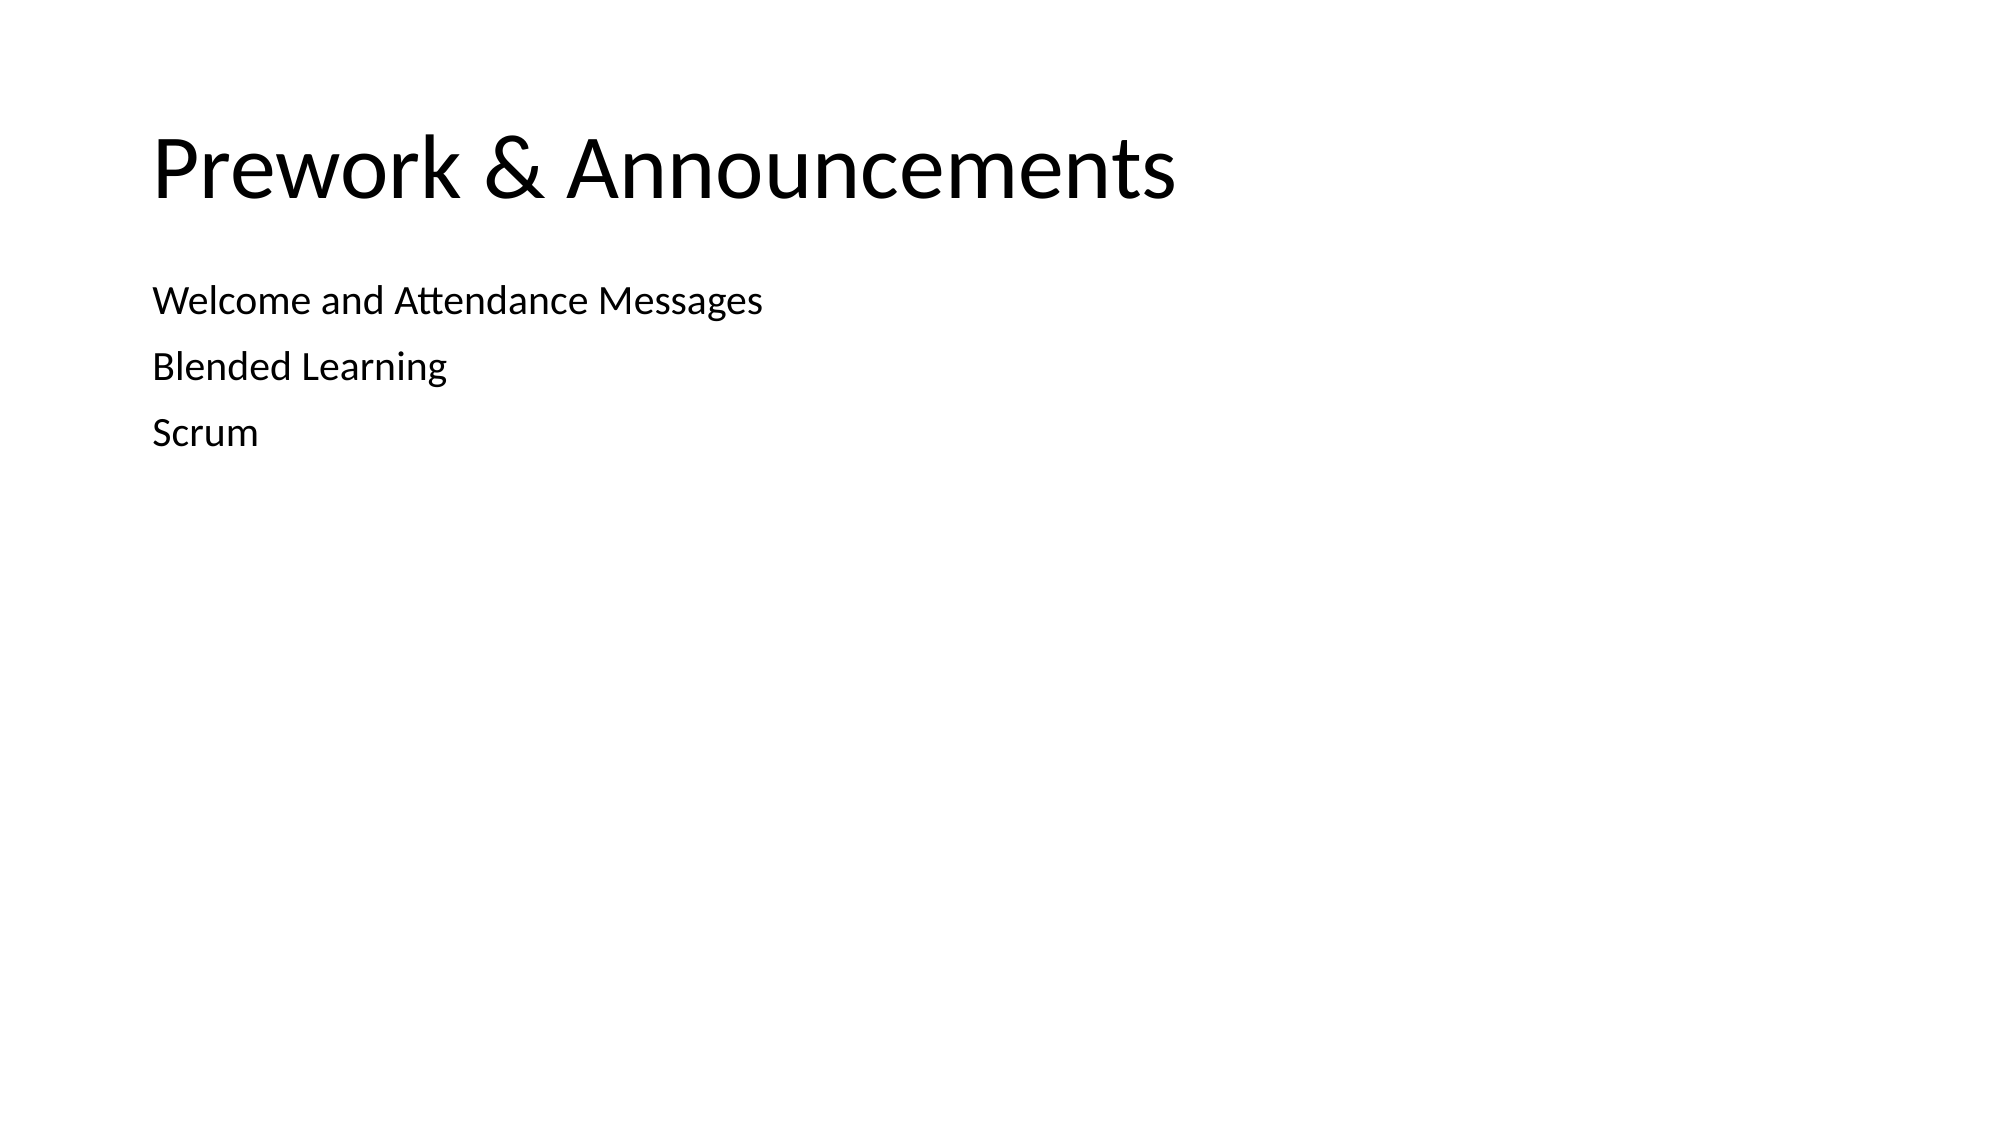

# Prework & Announcements
Welcome and Attendance Messages
Blended Learning
Scrum